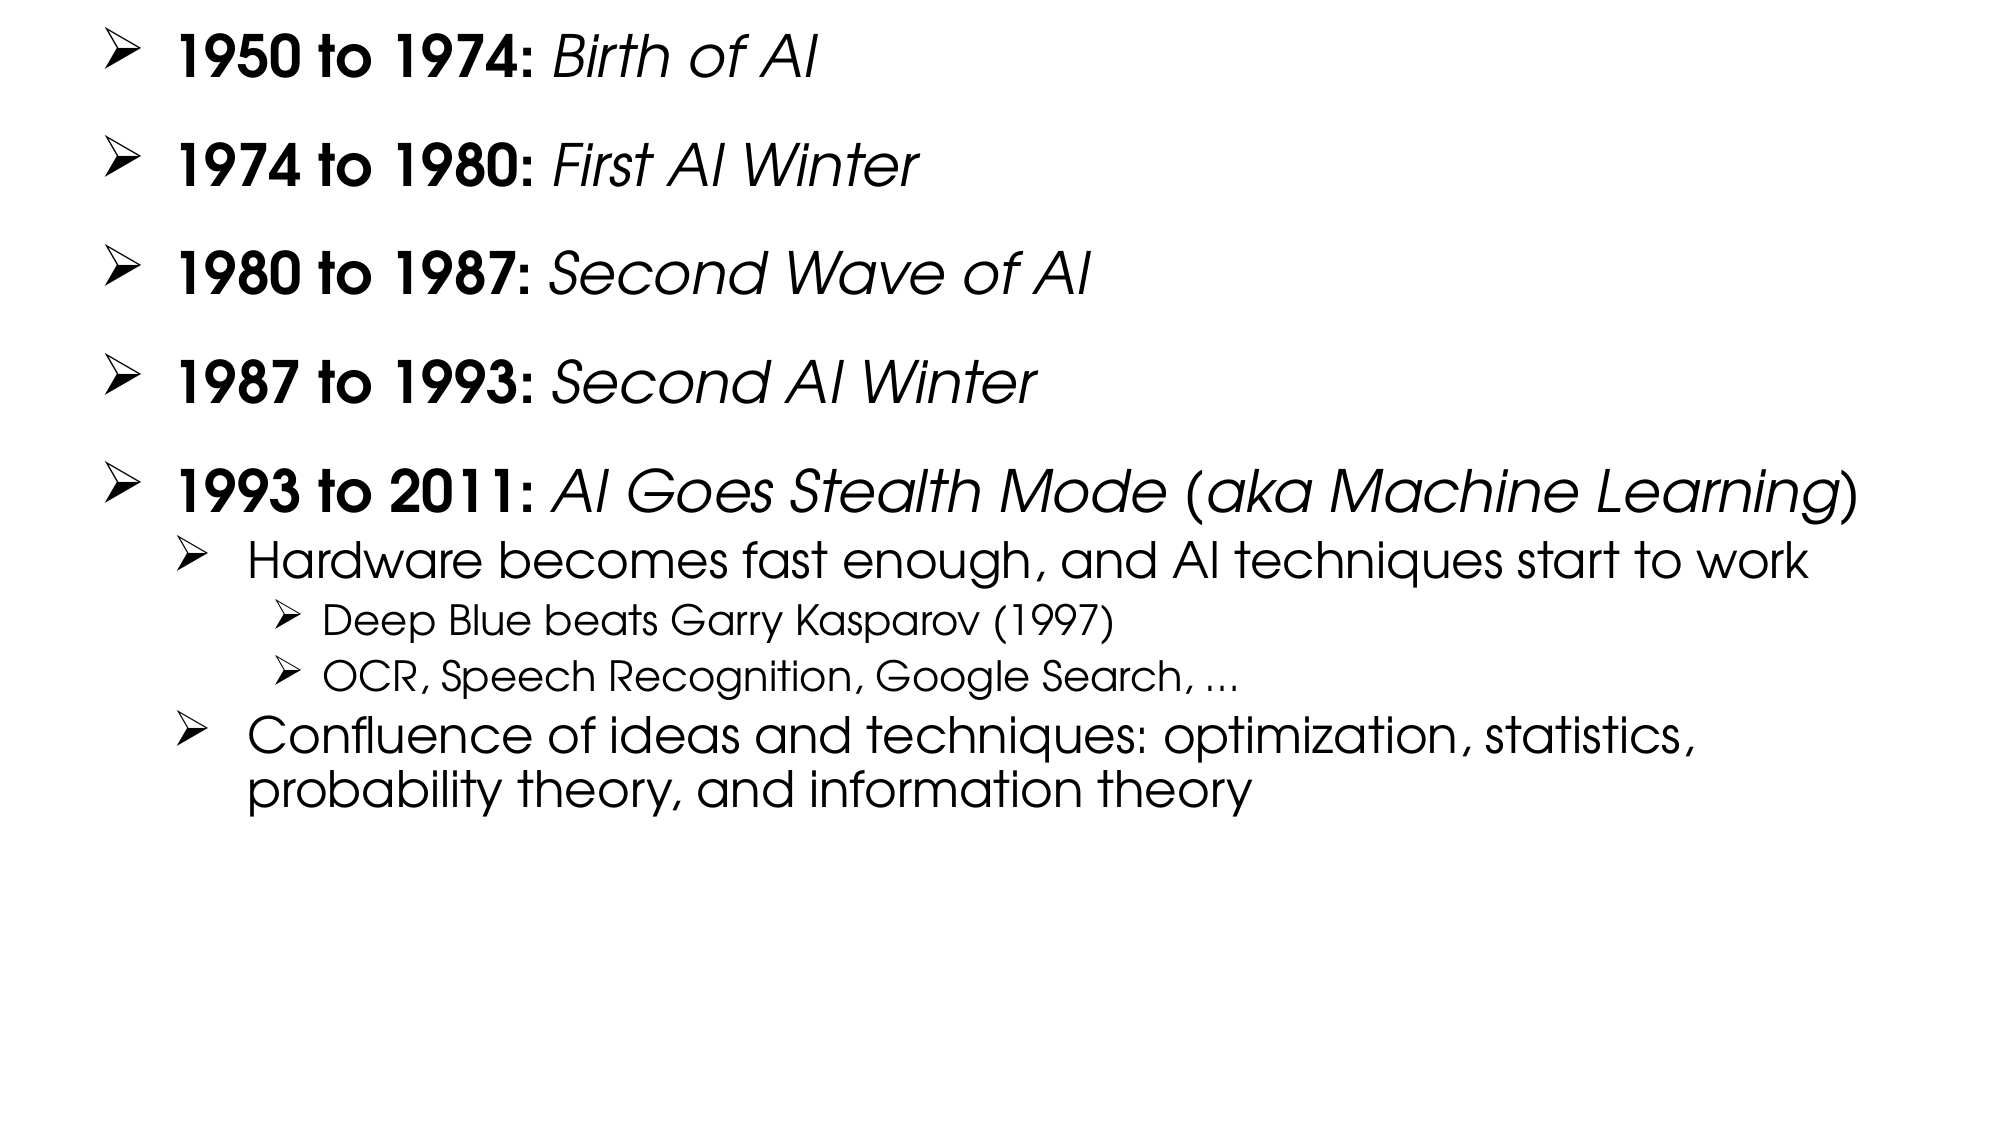

# Waves of AI Research
1950 to 1974: Birth of AI
1974 to 1980: First AI Winter
1980 to 1987: Second Wave of AI
1987 to 1993: Second AI Winter
1993 to 2011: AI Goes Stealth Mode (aka Machine Learning)
Hardware becomes fast enough, and AI techniques start to work
Deep Blue beats Garry Kasparov (1997)
OCR, Speech Recognition, Google Search, …
Confluence of ideas and techniques: optimization, statistics, probability theory, and information theory